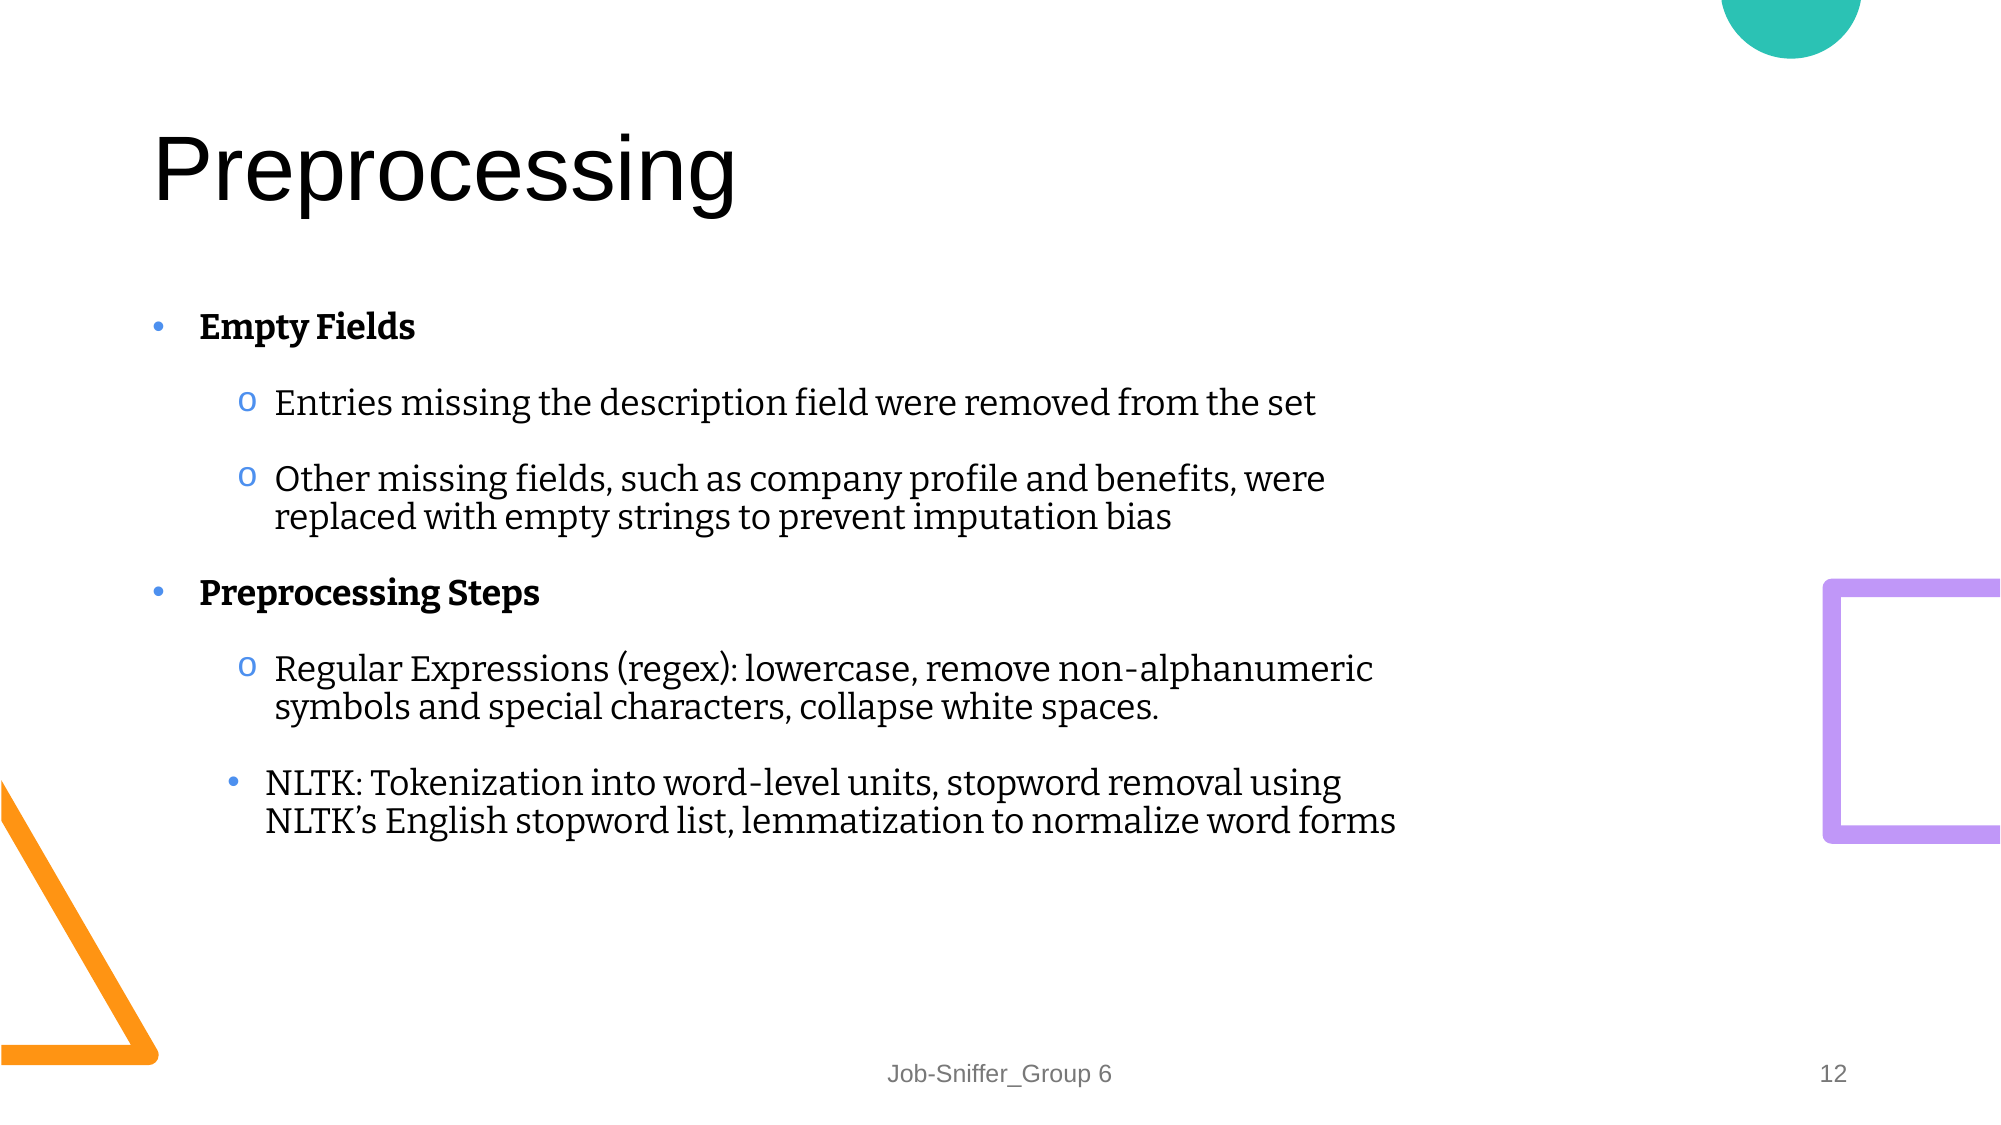

# Preprocessing
Empty Fields
Entries missing the description field were removed from the set
Other missing fields, such as company profile and benefits, were replaced with empty strings to prevent imputation bias
Preprocessing Steps
Regular Expressions (regex): lowercase, remove non-alphanumeric symbols and special characters, collapse white spaces.
NLTK: Tokenization into word-level units, stopword removal using NLTK’s English stopword list, lemmatization to normalize word forms

Job-Sniffer_Group 6
12